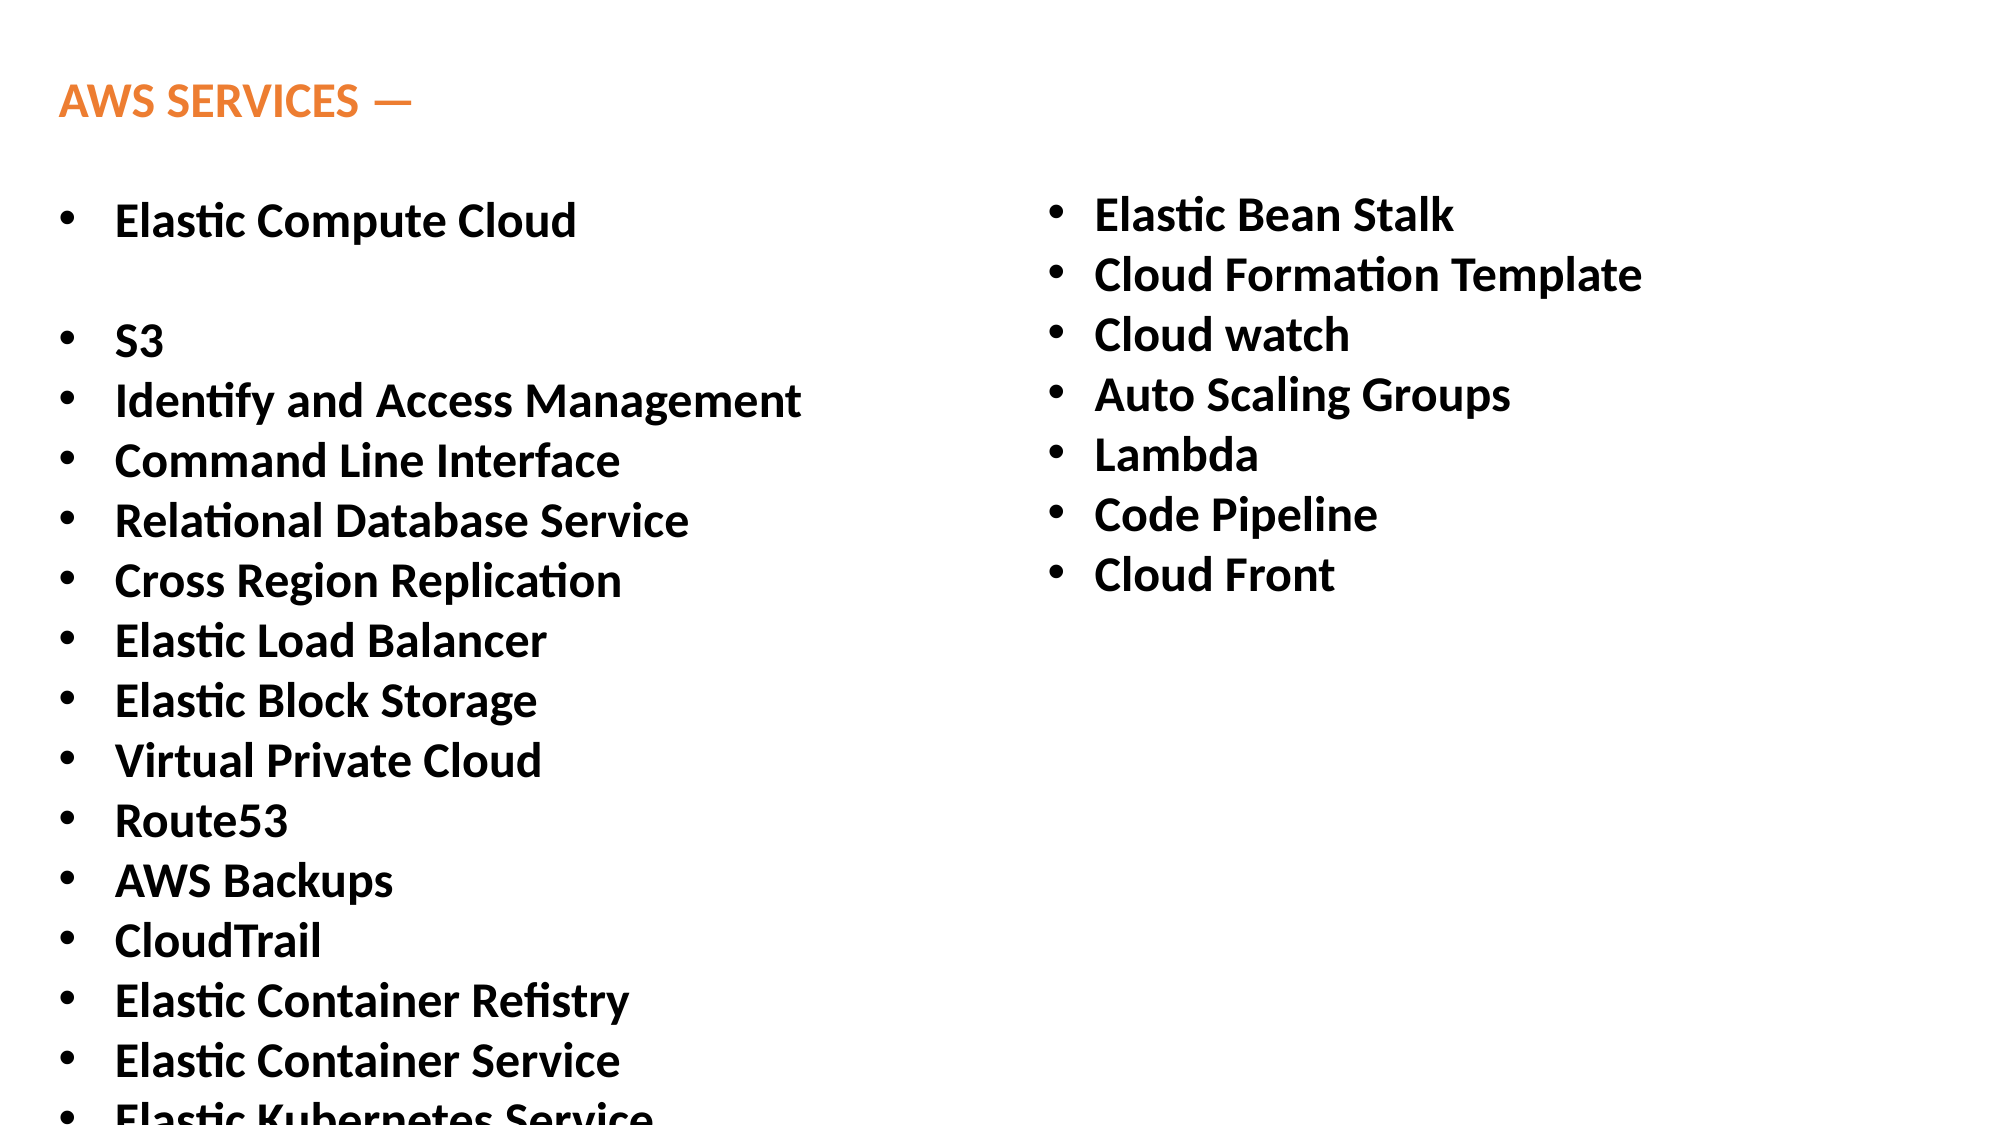

AWS SERVICES —

Elastic Compute Cloud
S3
Identify and Access Management
Command Line Interface
Relational Database Service
Cross Region Replication
Elastic Load Balancer
Elastic Block Storage
Virtual Private Cloud
Route53
AWS Backups
CloudTrail
Elastic Container Refistry
Elastic Container Service
Elastic Kubernetes Service

Elastic Bean Stalk
Cloud Formation Template
Cloud watch
Auto Scaling Groups
Lambda
Code Pipeline
Cloud Front